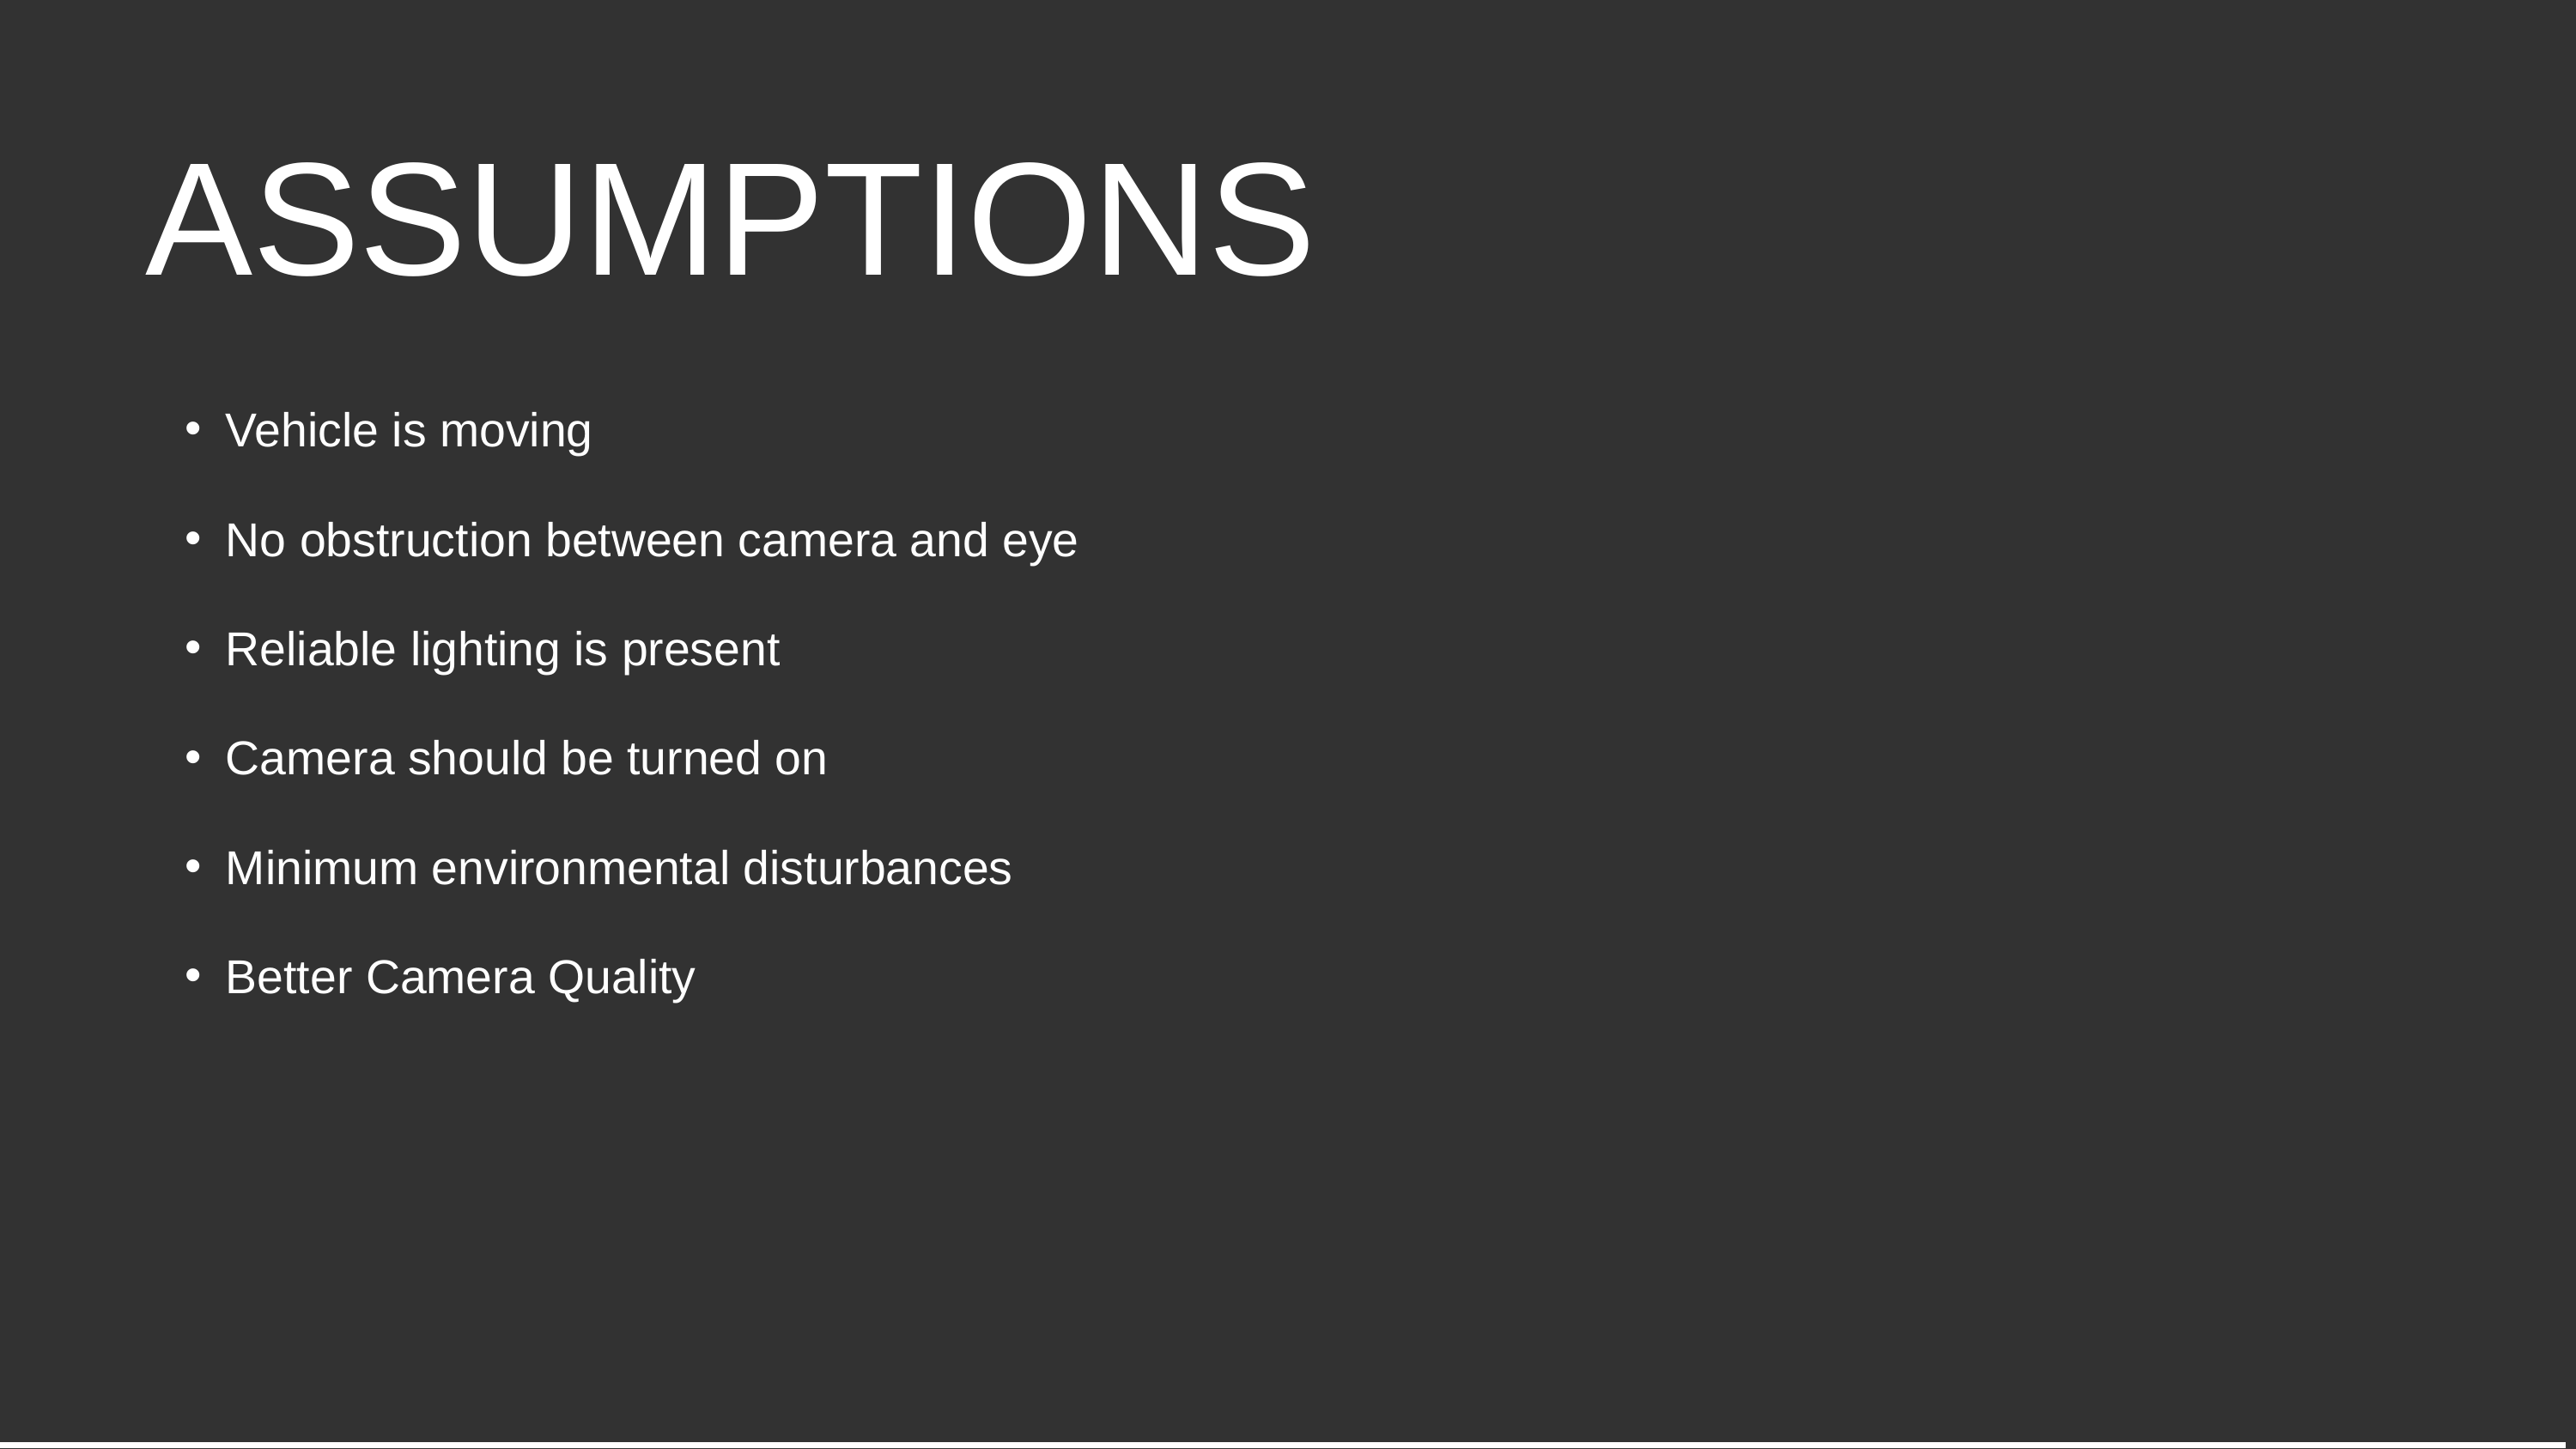

ASSUMPTIONS
Vehicle is moving

No obstruction between camera and eye

Reliable lighting is present

Camera should be turned on

Minimum environmental disturbances

Better Camera Quality